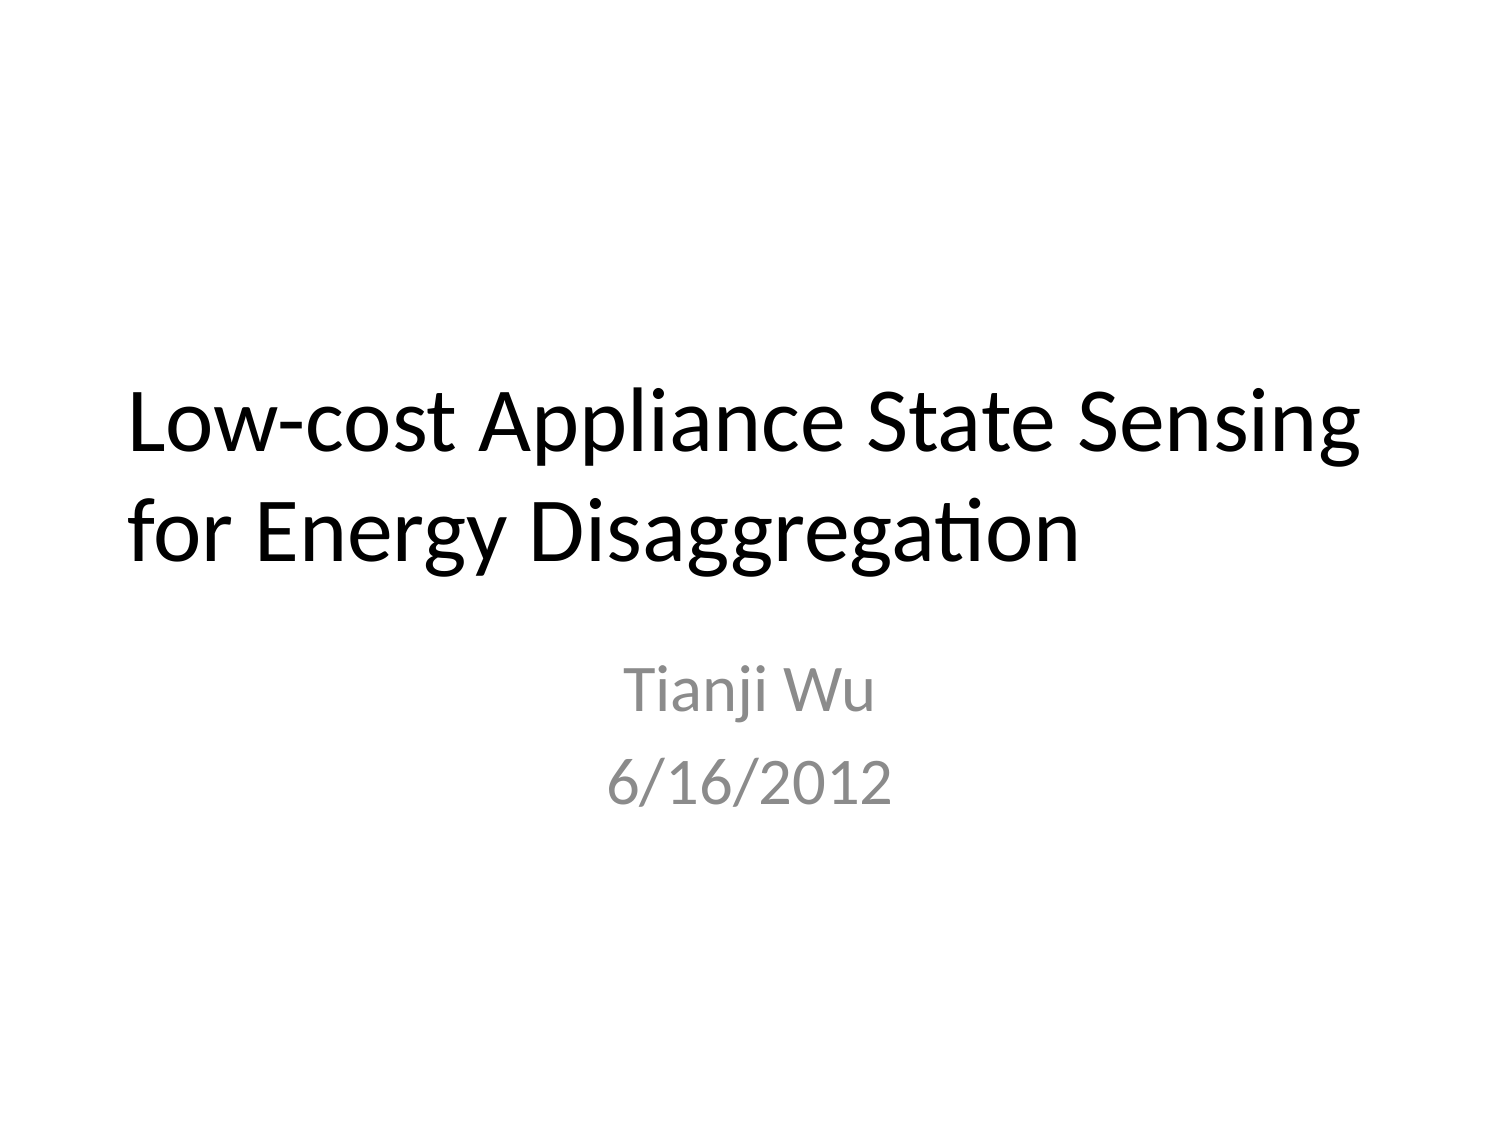

# Low-cost Appliance State Sensing for Energy Disaggregation
Tianji Wu
6/16/2012